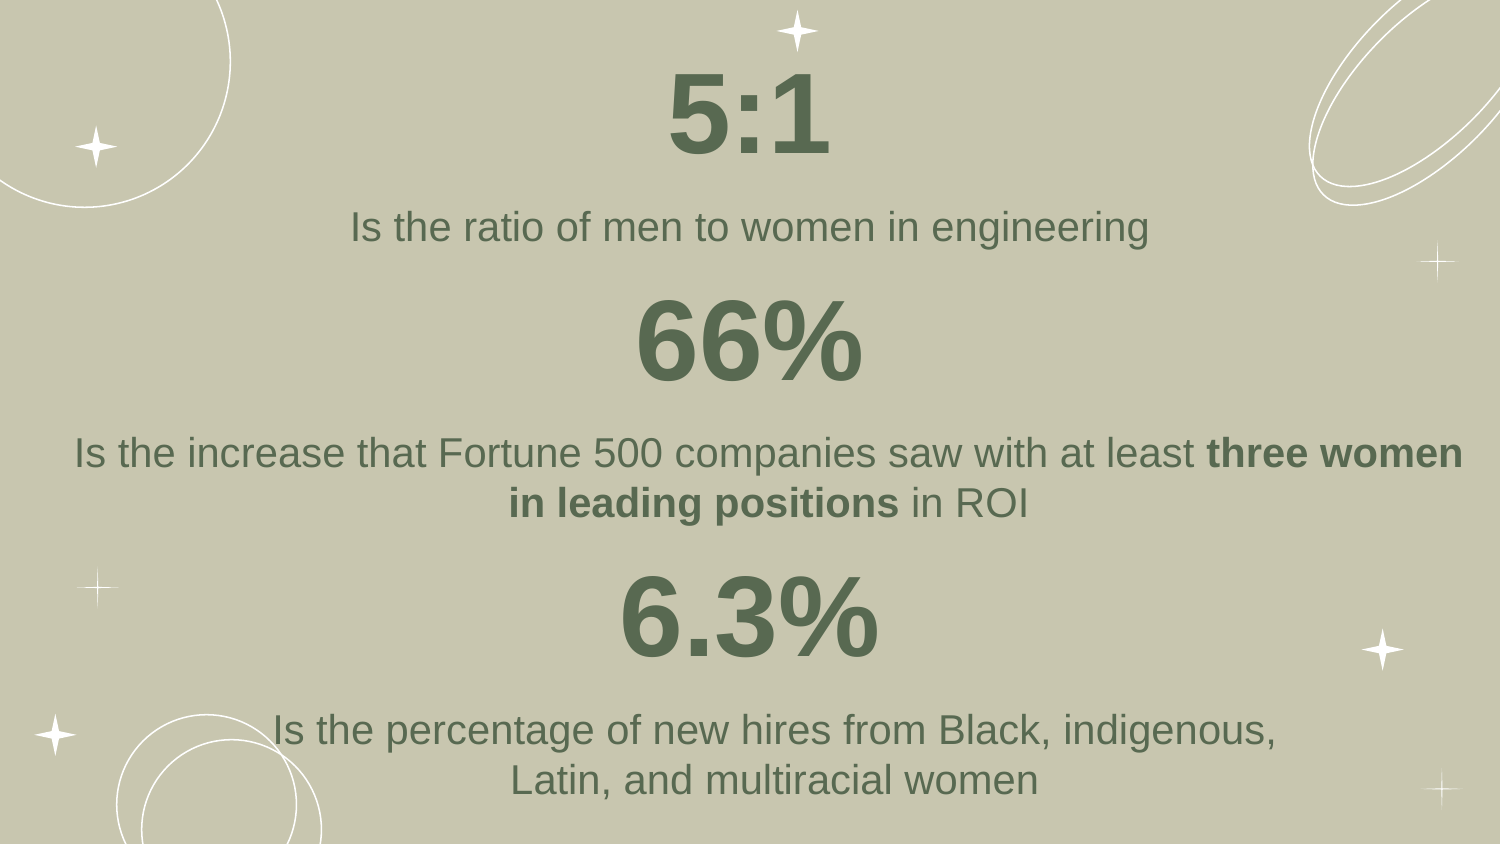

# 5:1
Is the ratio of men to women in engineering
66%
Is the increase that Fortune 500 companies saw with at least three women in leading positions in ROI
6.3%
Is the percentage of new hires from Black, indigenous, Latin, and multiracial women